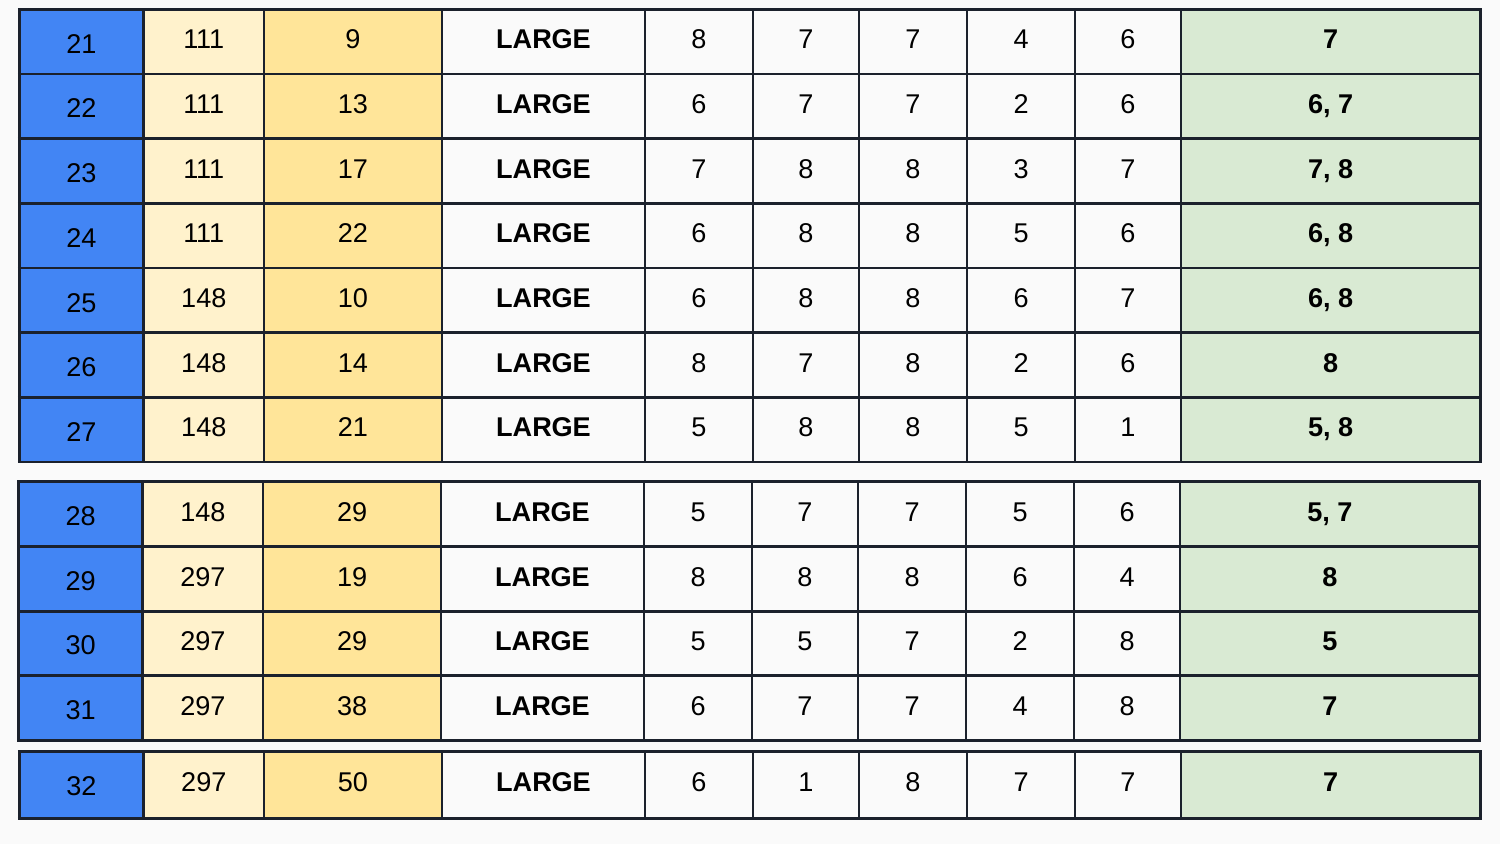

| 21 | 111 | 9 | LARGE | 8 | 7 | 7 | 4 | 6 | 7 |
| --- | --- | --- | --- | --- | --- | --- | --- | --- | --- |
| 22 | 111 | 13 | LARGE | 6 | 7 | 7 | 2 | 6 | 6, 7 |
| 23 | 111 | 17 | LARGE | 7 | 8 | 8 | 3 | 7 | 7, 8 |
| 24 | 111 | 22 | LARGE | 6 | 8 | 8 | 5 | 6 | 6, 8 |
| 25 | 148 | 10 | LARGE | 6 | 8 | 8 | 6 | 7 | 6, 8 |
| 26 | 148 | 14 | LARGE | 8 | 7 | 8 | 2 | 6 | 8 |
| 27 | 148 | 21 | LARGE | 5 | 8 | 8 | 5 | 1 | 5, 8 |
| 28 | 148 | 29 | LARGE | 5 | 7 | 7 | 5 | 6 | 5, 7 |
| --- | --- | --- | --- | --- | --- | --- | --- | --- | --- |
| 29 | 297 | 19 | LARGE | 8 | 8 | 8 | 6 | 4 | 8 |
| 30 | 297 | 29 | LARGE | 5 | 5 | 7 | 2 | 8 | 5 |
| 31 | 297 | 38 | LARGE | 6 | 7 | 7 | 4 | 8 | 7 |
| 32 | 297 | 50 | LARGE | 6 | 1 | 8 | 7 | 7 | 7 |
| --- | --- | --- | --- | --- | --- | --- | --- | --- | --- |